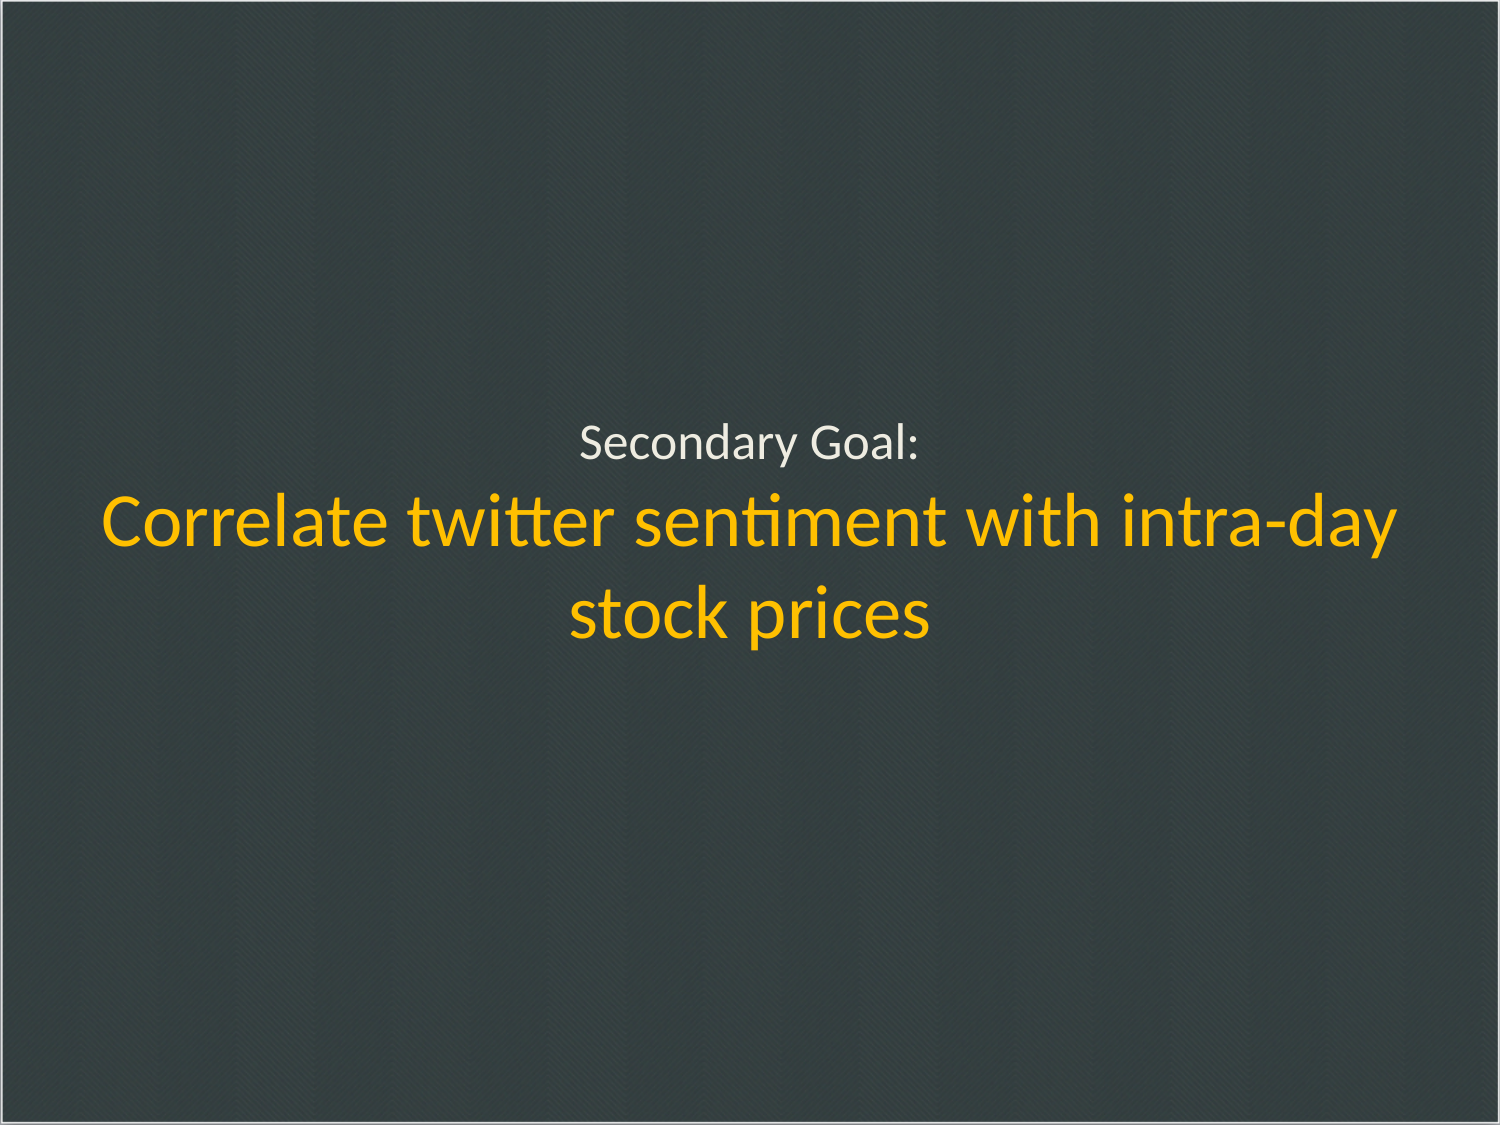

# Secondary Goal: Correlate twitter sentiment with intra-day stock prices